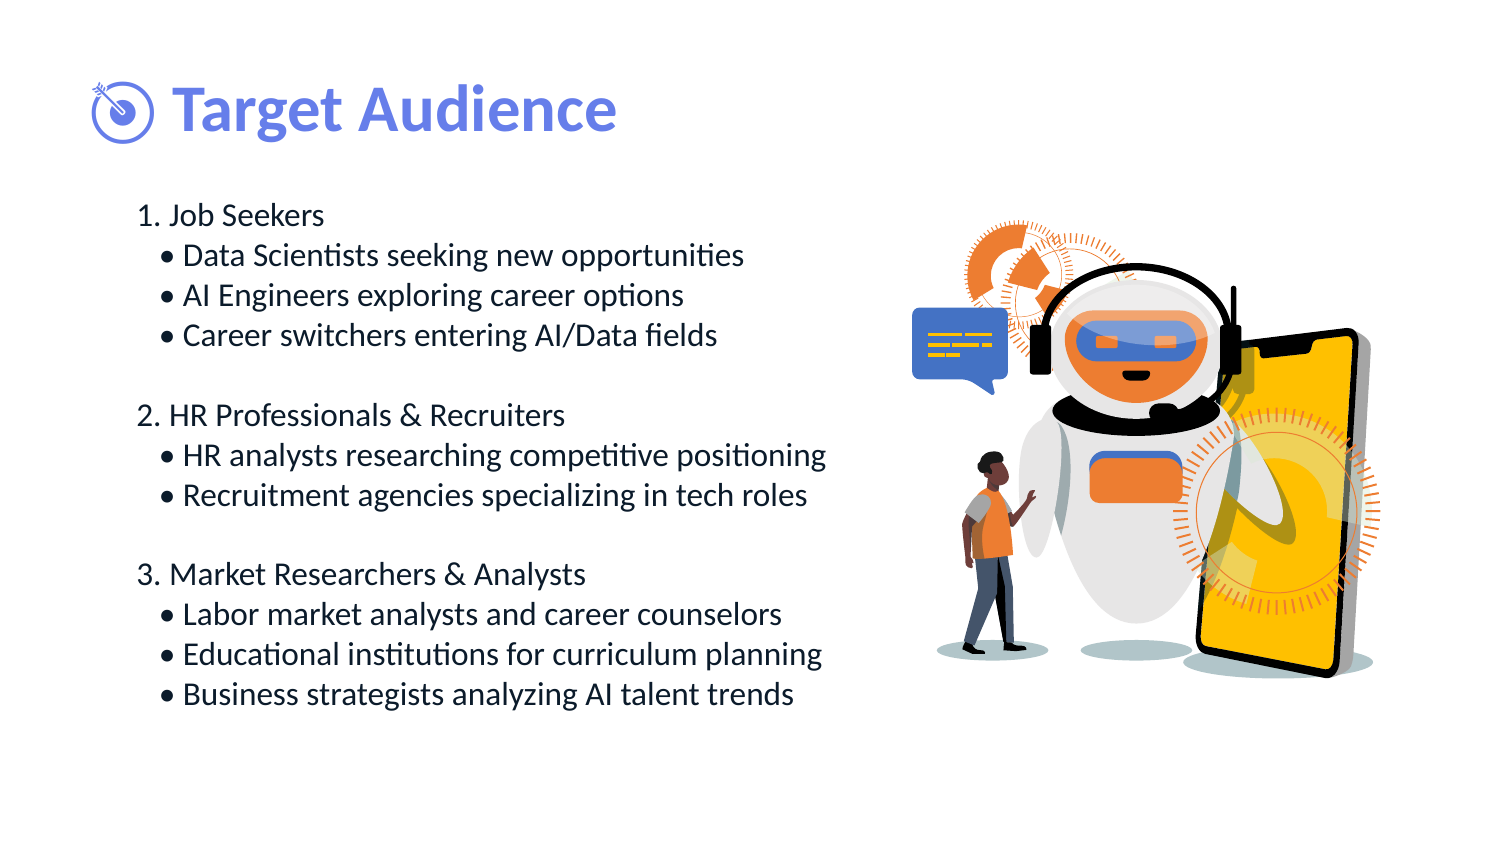

🎯 Target Audience
1. Job Seekers
   • Data Scientists seeking new opportunities
   • AI Engineers exploring career options
   • Career switchers entering AI/Data fields

2. HR Professionals & Recruiters
   • HR analysts researching competitive positioning
   • Recruitment agencies specializing in tech roles

3. Market Researchers & Analysts
   • Labor market analysts and career counselors
   • Educational institutions for curriculum planning
   • Business strategists analyzing AI talent trends